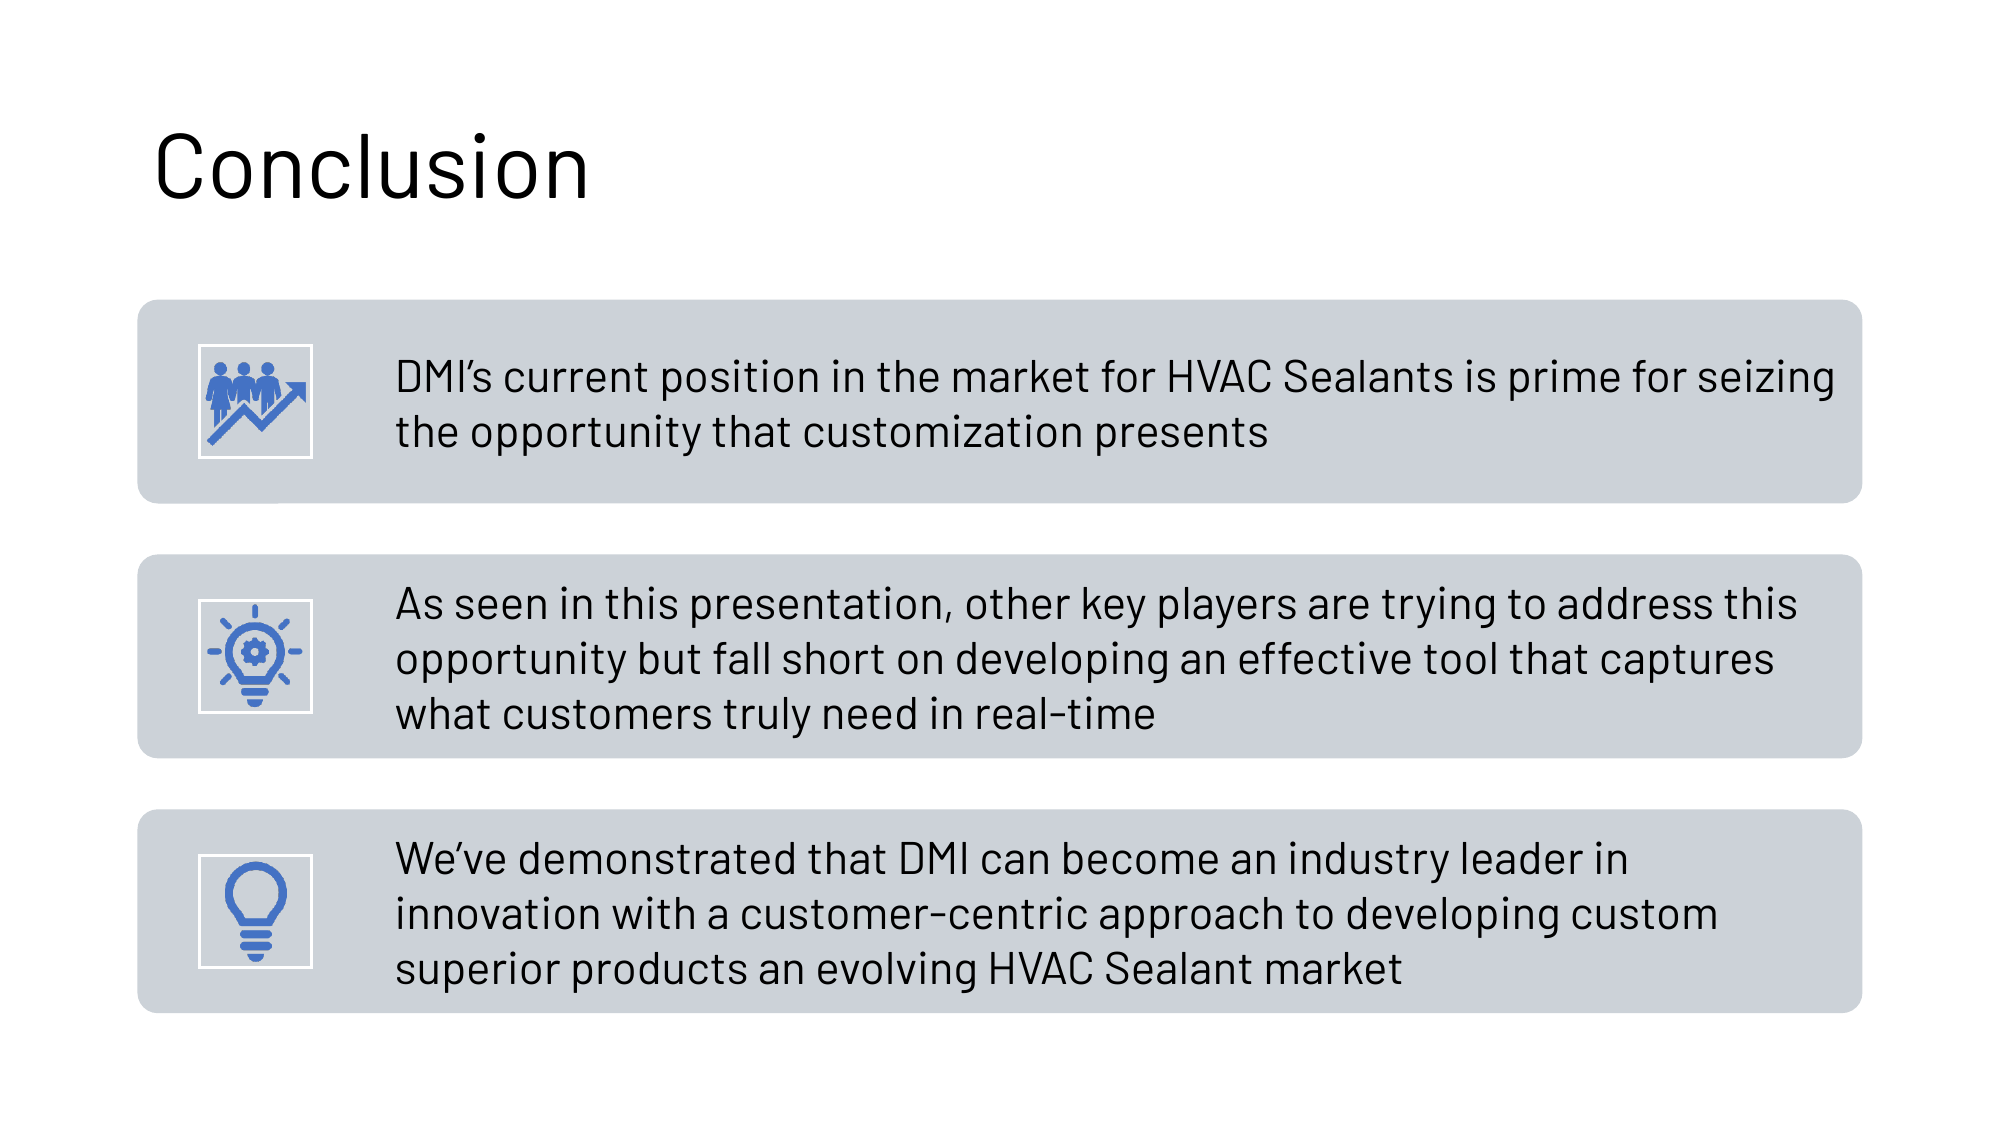

# Conclusion
DMI’s current position in the market for HVAC Sealants is prime for seizing the opportunity that customization presents
As seen in this presentation, other key players are trying to address this opportunity but fall short on developing an effective tool that captures what customers truly need in real-time
We’ve demonstrated that DMI can become an industry leader in innovation with a customer-centric approach to developing custom superior products an evolving HVAC Sealant market